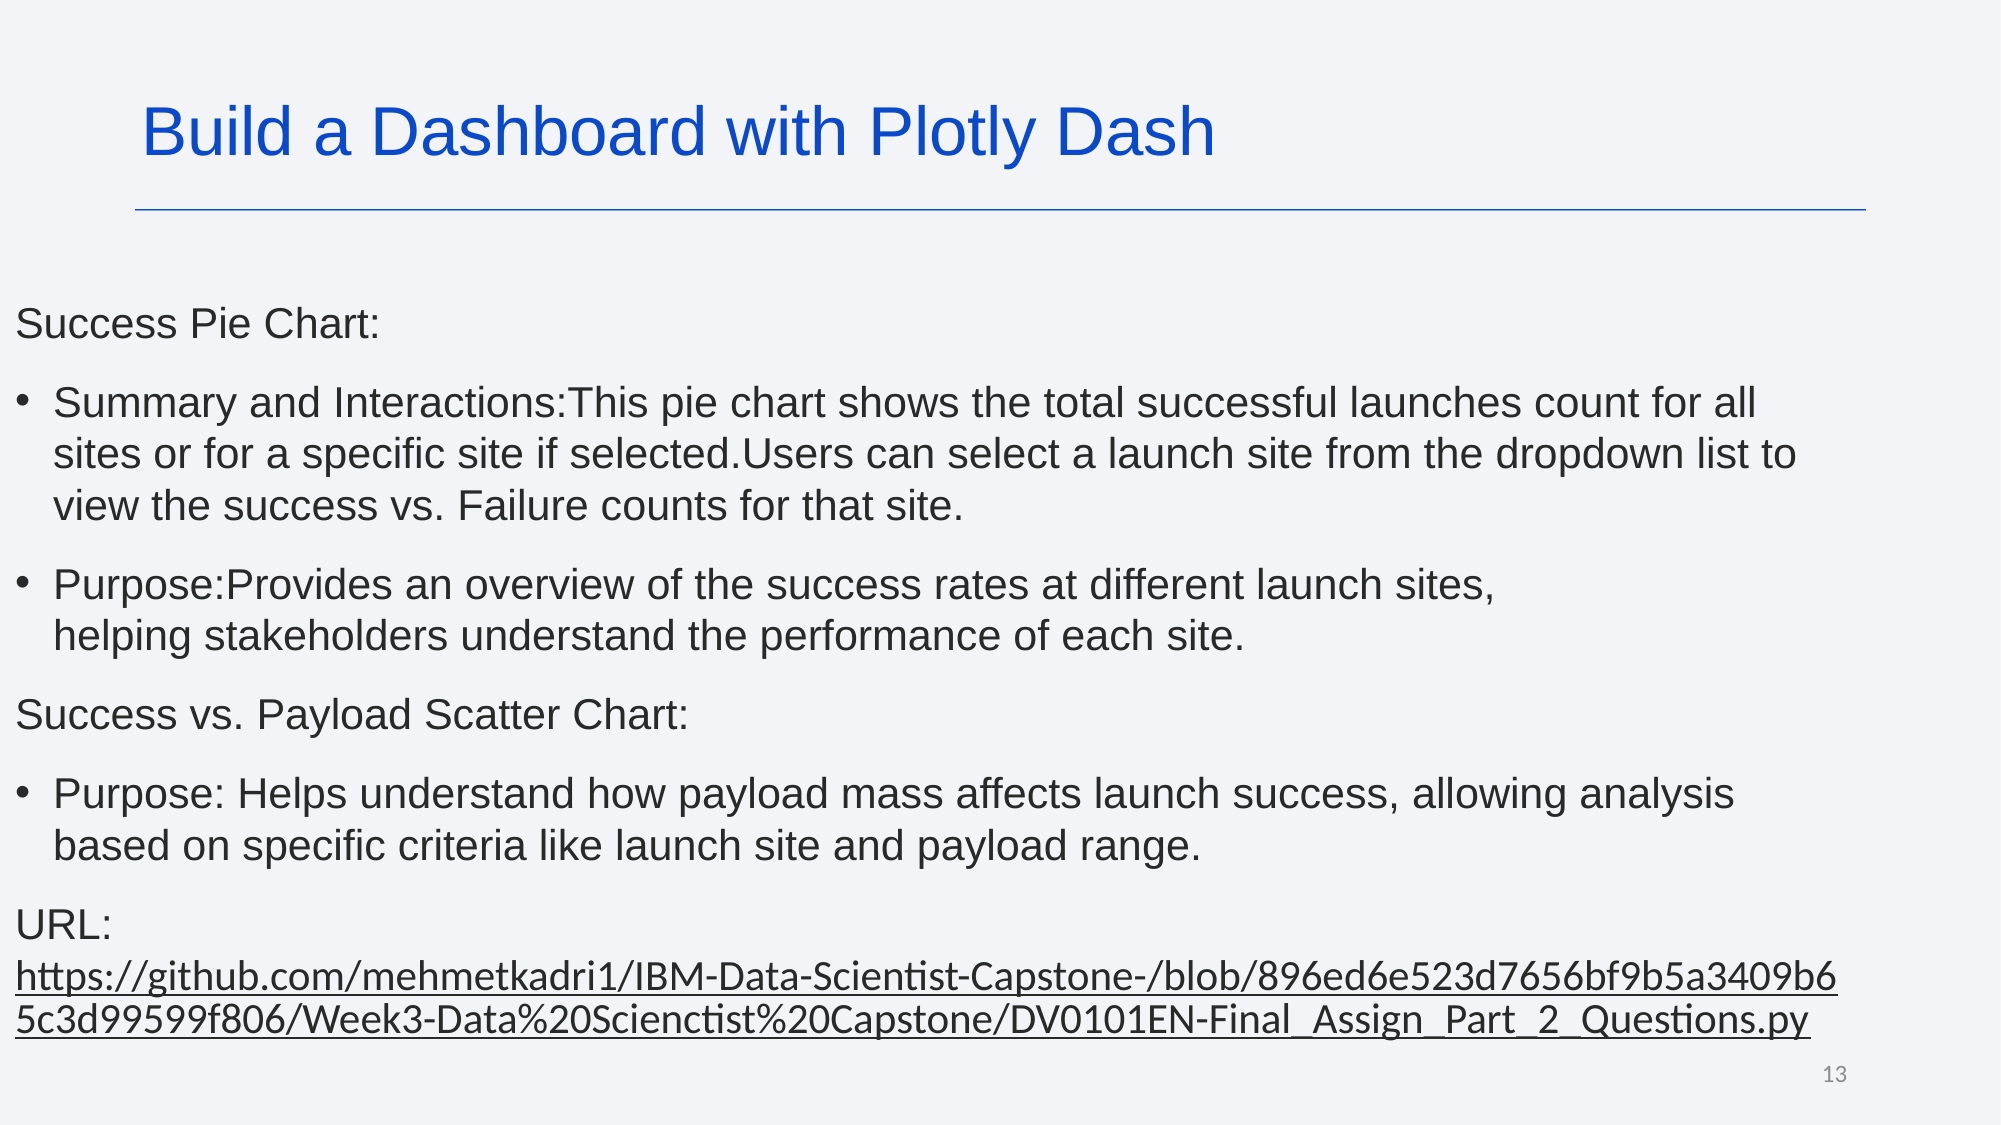

Build a Dashboard with Plotly Dash
Success Pie Chart:
Summary and Interactions:This pie chart shows the total successful launches count for all sites or for a specific site if selected.Users can select a launch site from the dropdown list to view the success vs. Failure counts for that site.
Purpose:Provides an overview of the success rates at different launch sites, helping stakeholders understand the performance of each site.
Success vs. Payload Scatter Chart:
Purpose: Helps understand how payload mass affects launch success, allowing analysis based on specific criteria like launch site and payload range.
URL: https://github.com/mehmetkadri1/IBM-Data-Scientist-Capstone-/blob/896ed6e523d7656bf9b5a3409b65c3d99599f806/Week3-Data%20Scienctist%20Capstone/DV0101EN-Final_Assign_Part_2_Questions.py

13